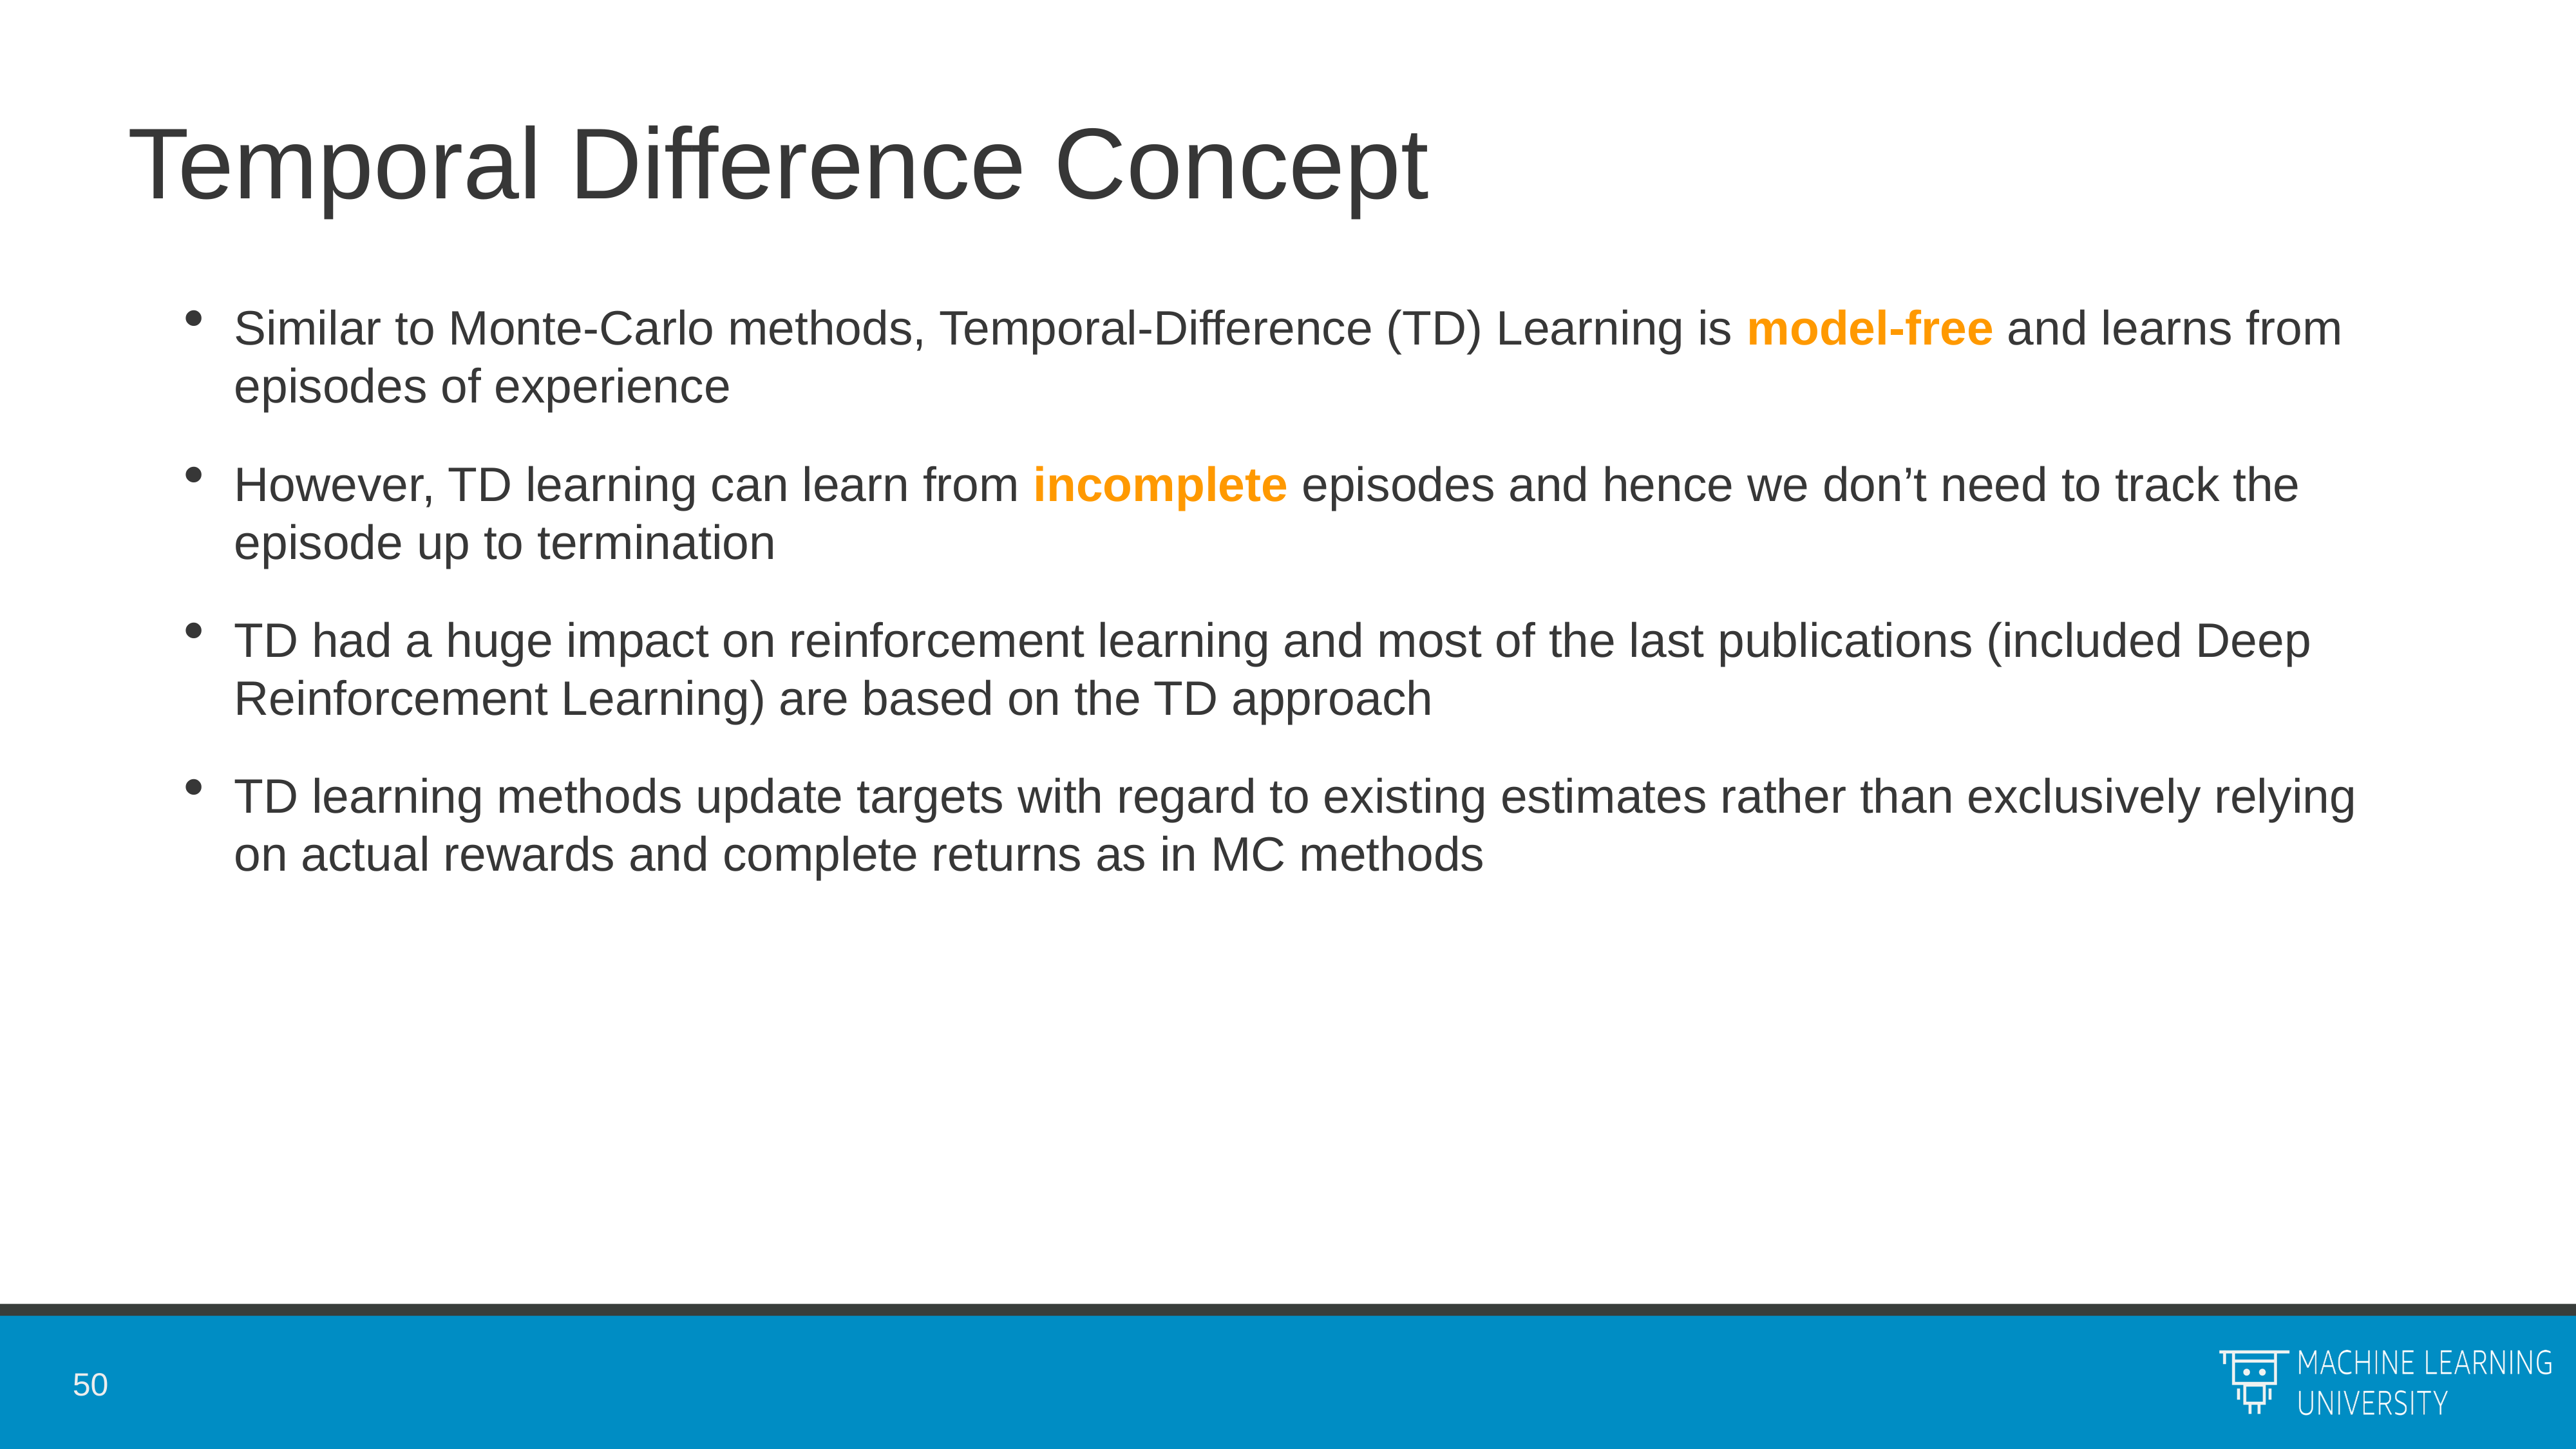

# Temporal Difference Concept
Similar to Monte-Carlo methods, Temporal-Difference (TD) Learning is model-free and learns from episodes of experience
However, TD learning can learn from incomplete episodes and hence we don’t need to track the episode up to termination
TD had a huge impact on reinforcement learning and most of the last publications (included Deep Reinforcement Learning) are based on the TD approach
TD learning methods update targets with regard to existing estimates rather than exclusively relying on actual rewards and complete returns as in MC methods
50